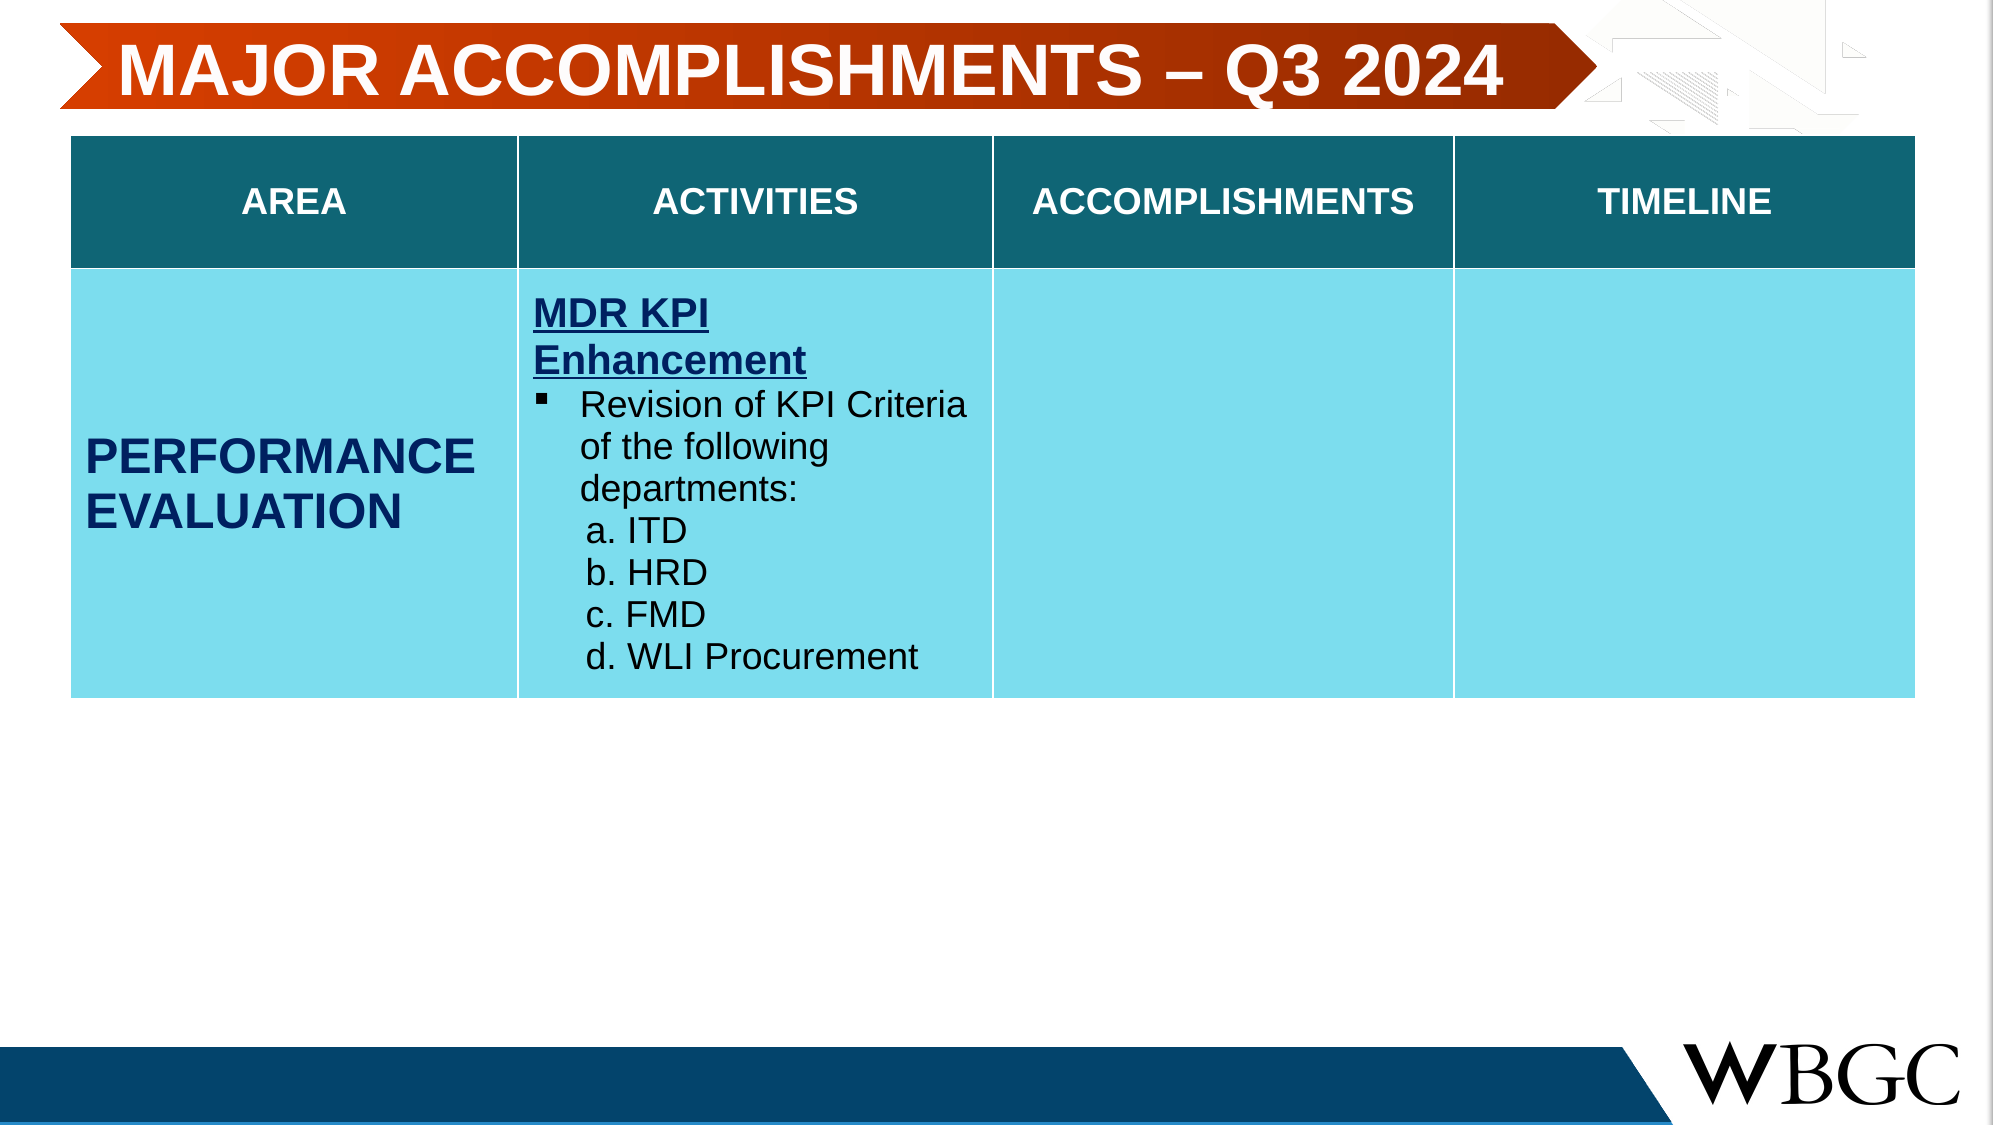

MAJOR ACCOMPLISHMENTS – Q3 2024

| AREA | ACTIVITIES | ACCOMPLISHMENTS | TIMELINE |
| --- | --- | --- | --- |
| PERFORMANCE EVALUATION | MDR KPI Enhancement Revision of KPI Criteria of the following departments: a. ITD b. HRD c. FMD d. WLI Procurement |  |  |